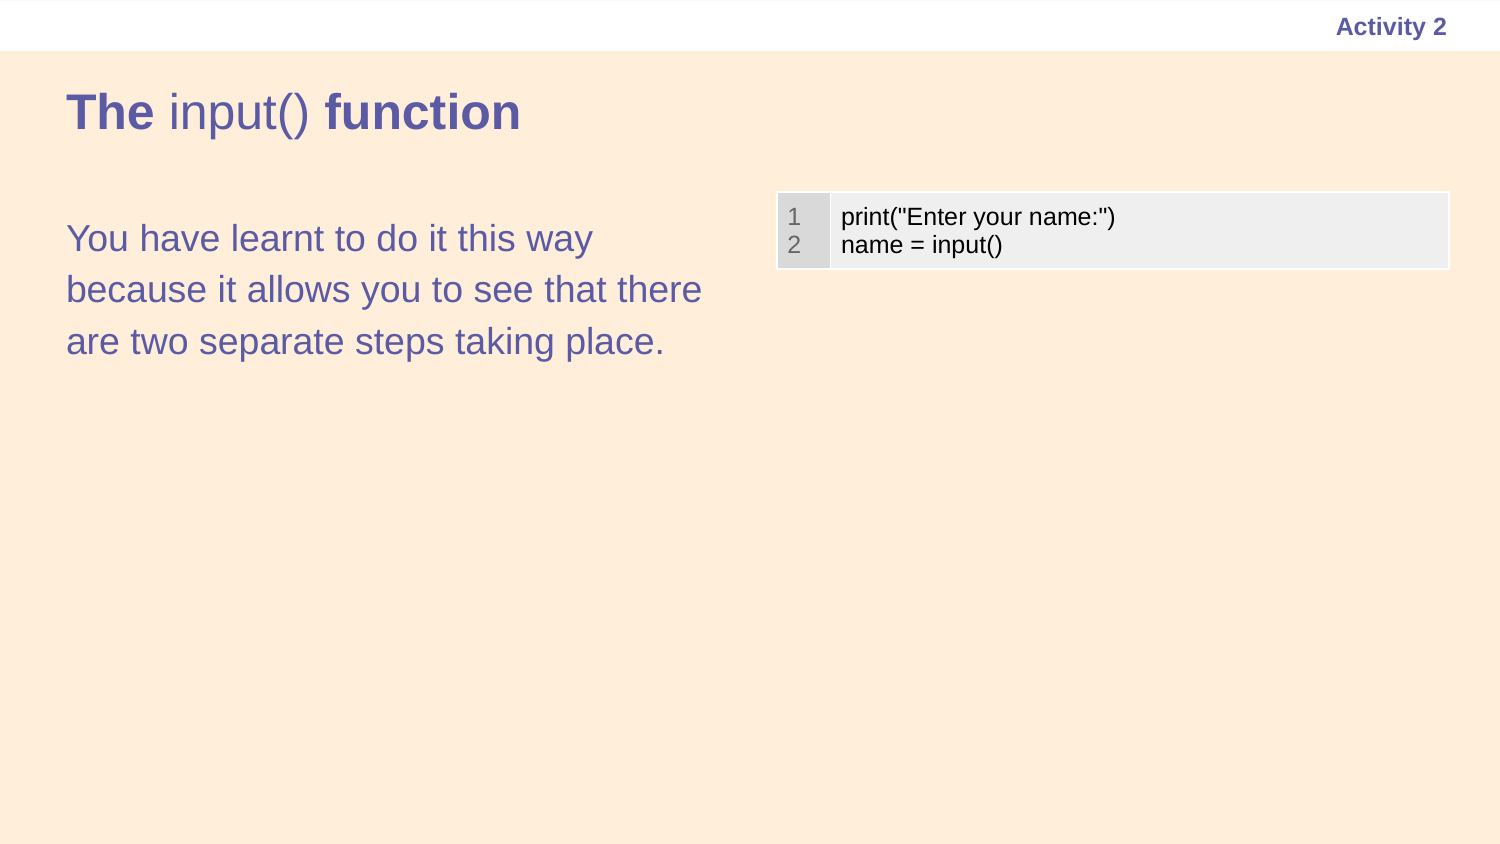

Activity 2
# The input() function
| 1 2 | print("Enter your name:") name = input() |
| --- | --- |
You have learnt to do it this way because it allows you to see that there are two separate steps taking place.